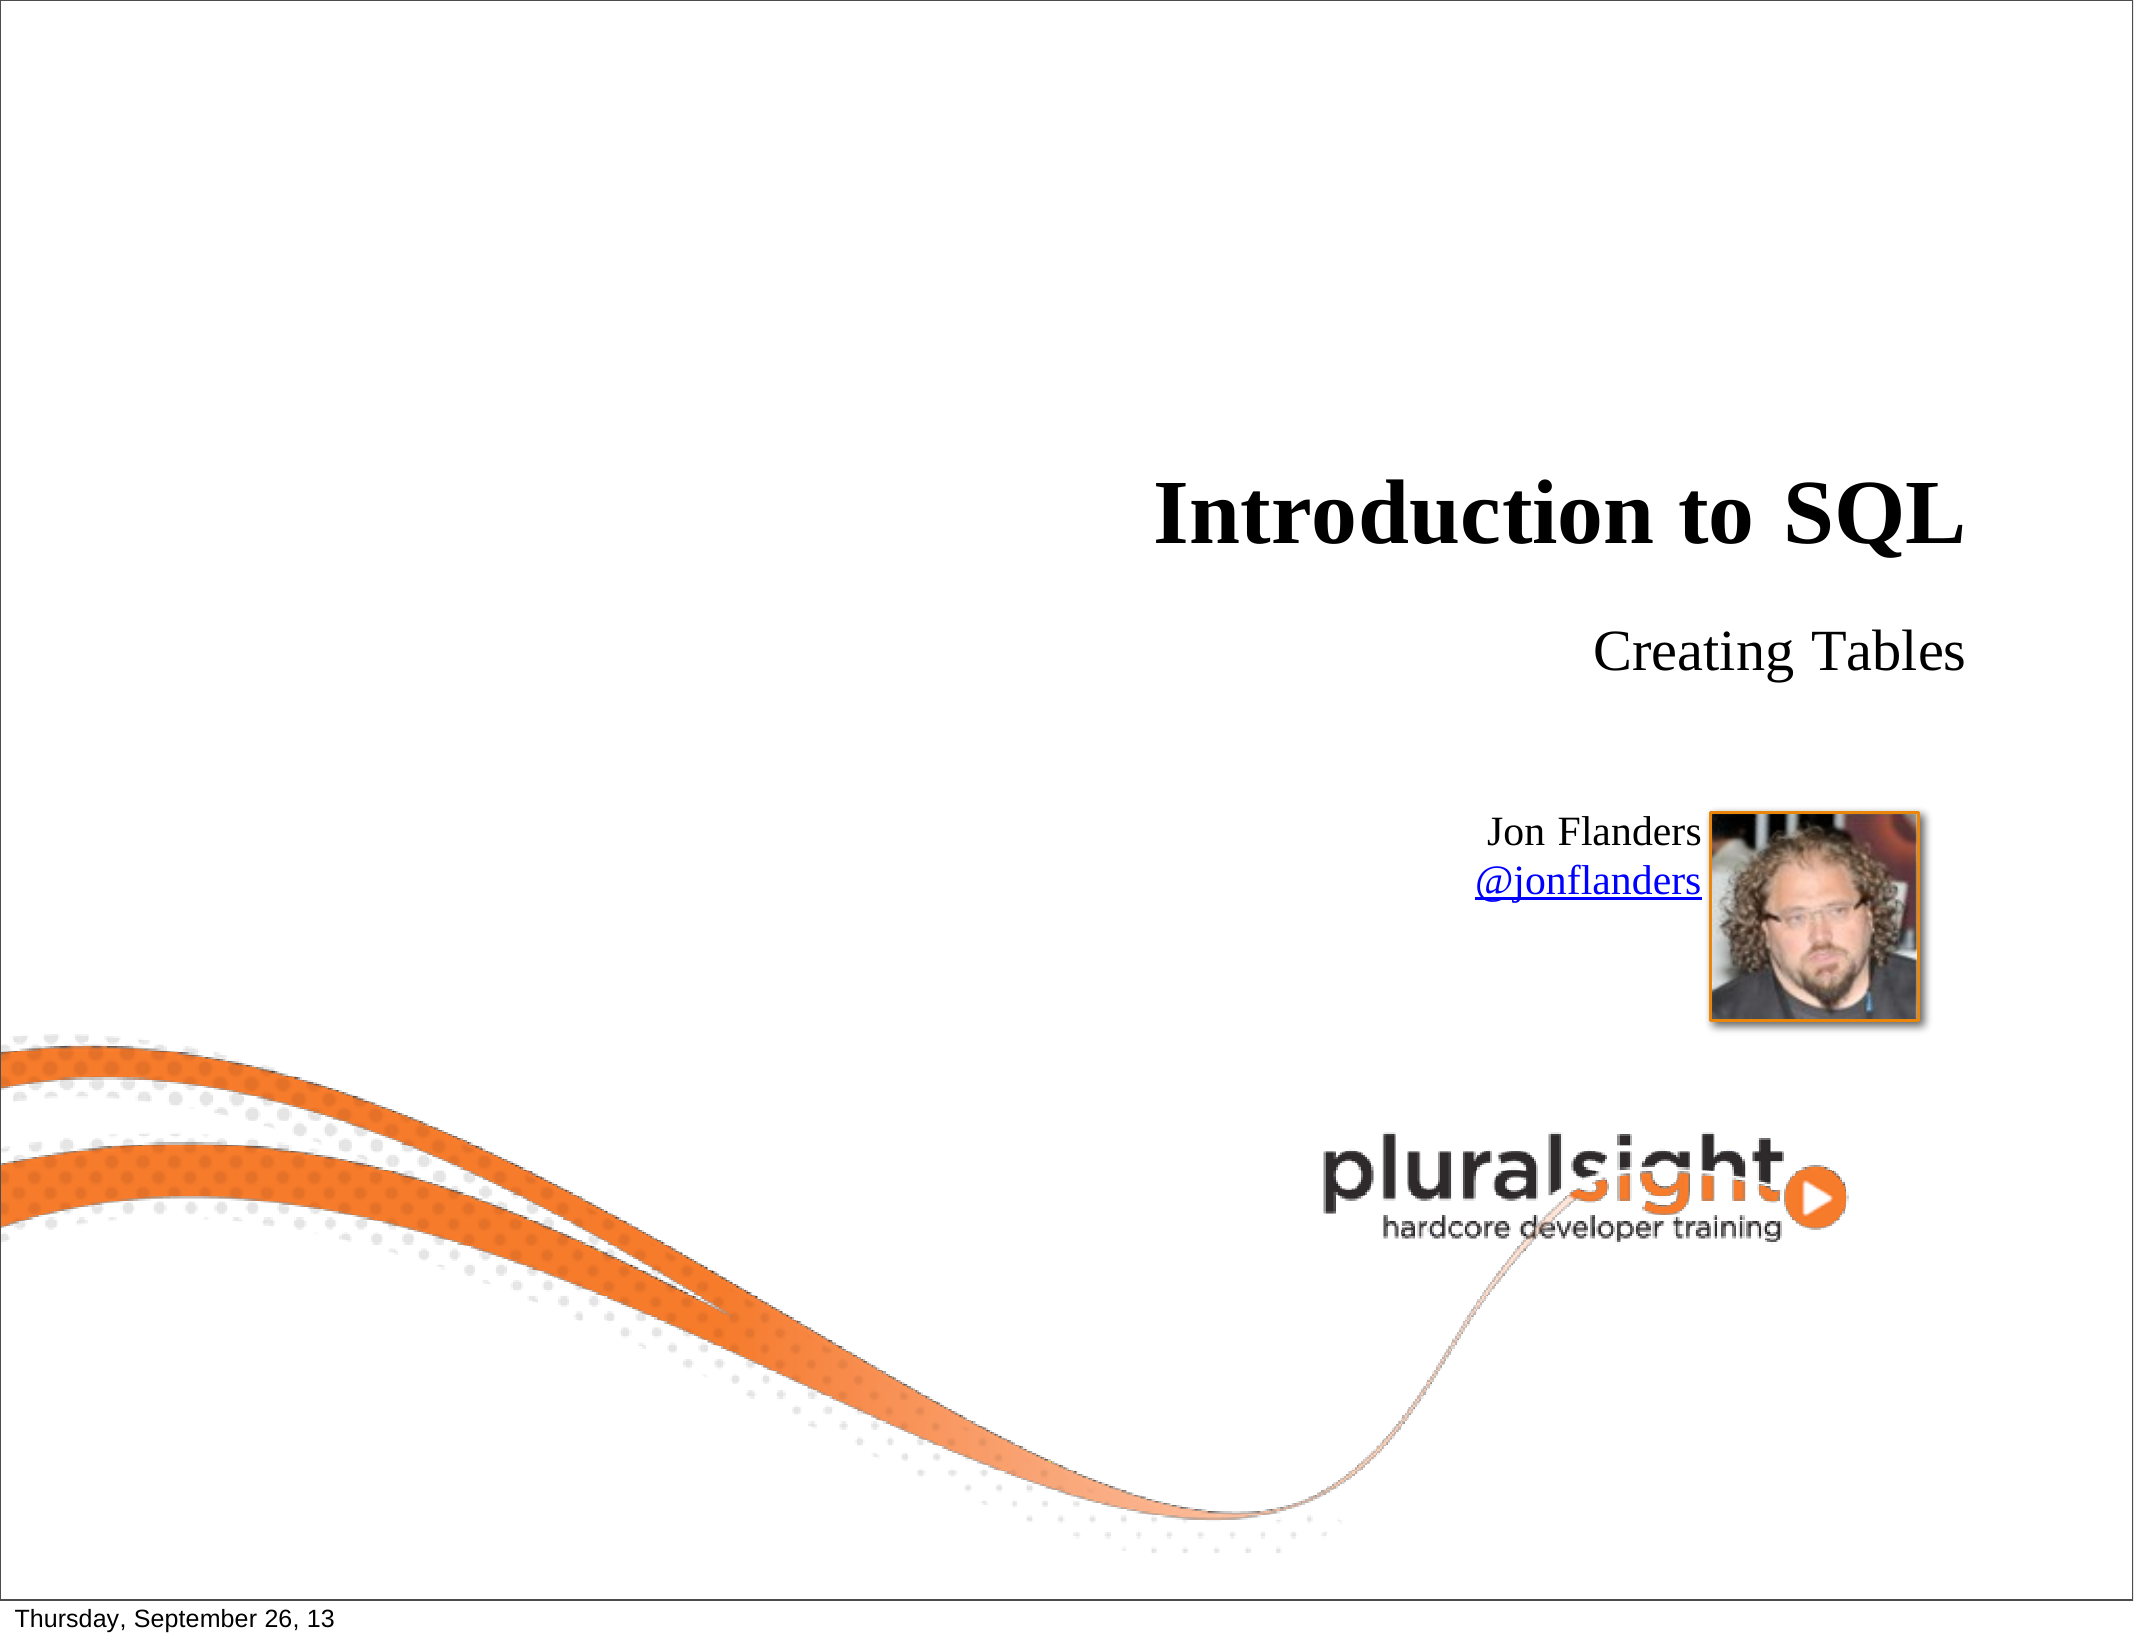

Introduction to SQL
Creating Tables
Jon Flanders
@jonflanders

Thursday, September 26, 13